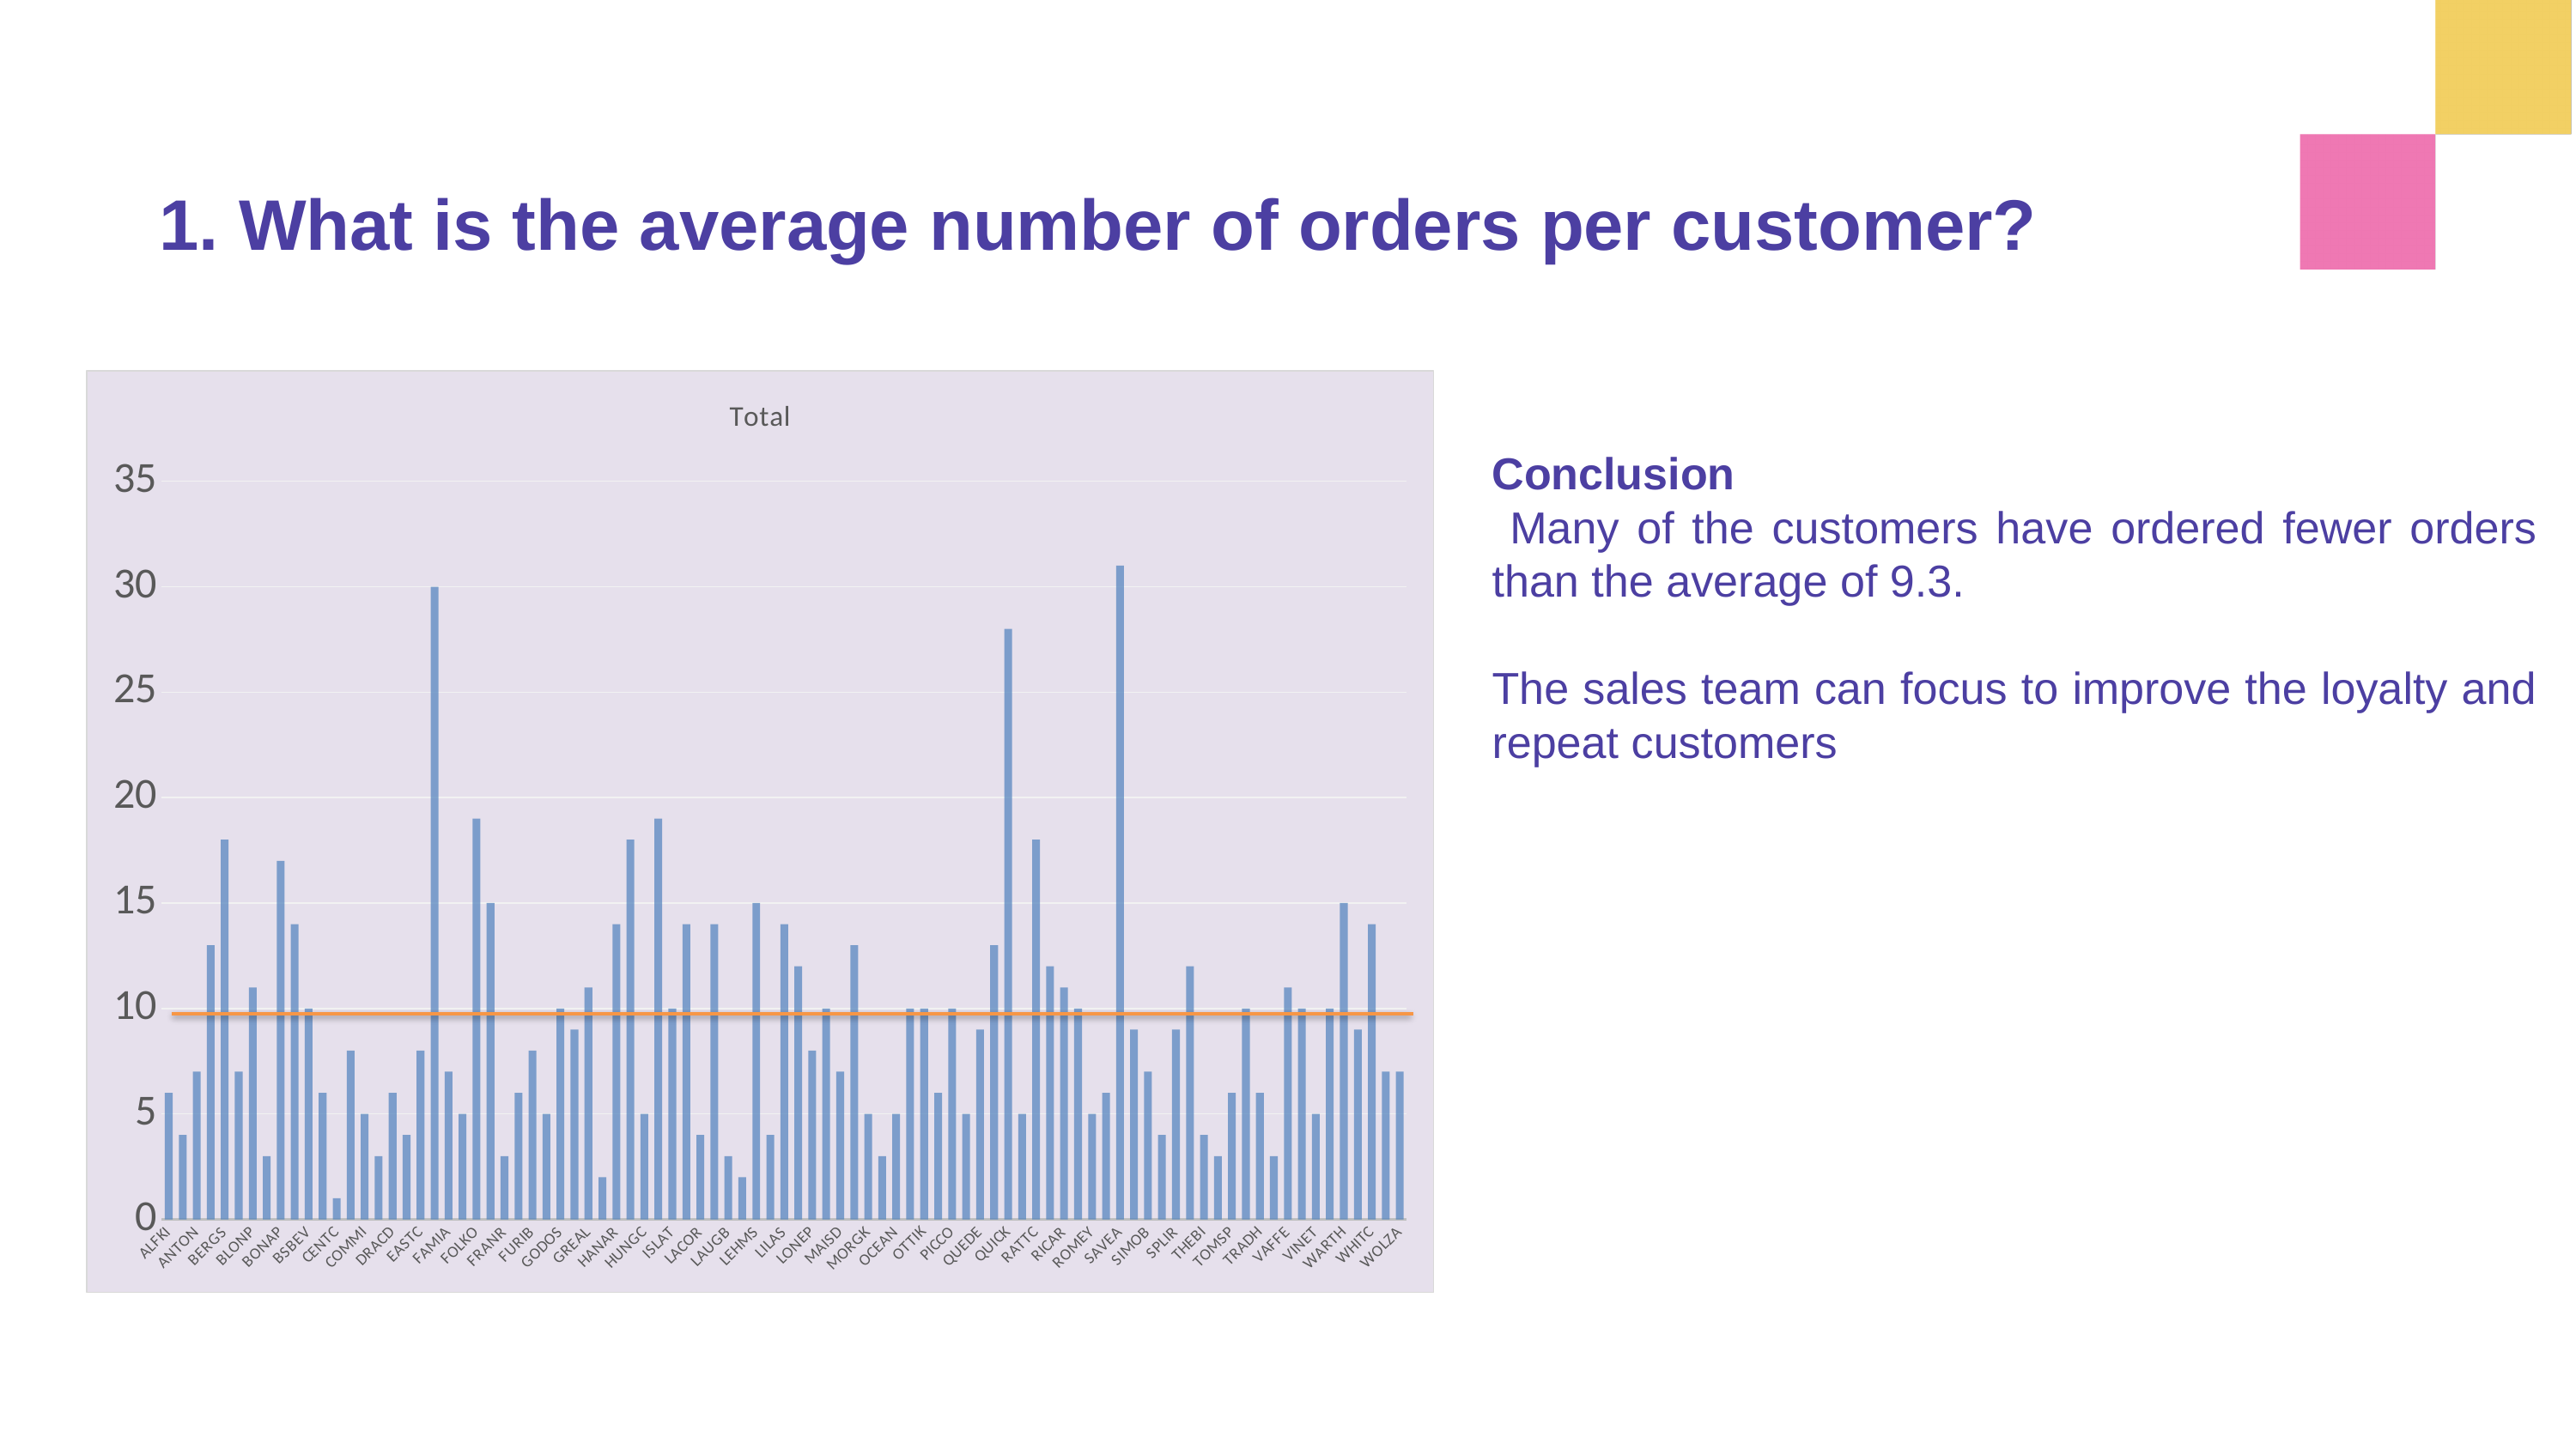

1. What is the average number of orders per customer?

### Chart:

| Category | Total |
|---|---|
| ALFKI | 6.0 |
| ANATR | 4.0 |
| ANTON | 7.0 |
| AROUT | 13.0 |
| BERGS | 18.0 |
| BLAUS | 7.0 |
| BLONP | 11.0 |
| BOLID | 3.0 |
| BONAP | 17.0 |
| BOTTM | 14.0 |
| BSBEV | 10.0 |
| CACTU | 6.0 |
| CENTC | 1.0 |
| CHOPS | 8.0 |
| COMMI | 5.0 |
| CONSH | 3.0 |
| DRACD | 6.0 |
| DUMON | 4.0 |
| EASTC | 8.0 |
| ERNSH | 30.0 |
| FAMIA | 7.0 |
| FOLIG | 5.0 |
| FOLKO | 19.0 |
| FRANK | 15.0 |
| FRANR | 3.0 |
| FRANS | 6.0 |
| FURIB | 8.0 |
| GALED | 5.0 |
| GODOS | 10.0 |
| GOURL | 9.0 |
| GREAL | 11.0 |
| GROSR | 2.0 |
| HANAR | 14.0 |
| HILAA | 18.0 |
| HUNGC | 5.0 |
| HUNGO | 19.0 |
| ISLAT | 10.0 |
| KOENE | 14.0 |
| LACOR | 4.0 |
| LAMAI | 14.0 |
| LAUGB | 3.0 |
| LAZYK | 2.0 |
| LEHMS | 15.0 |
| LETSS | 4.0 |
| LILAS | 14.0 |
| LINOD | 12.0 |
| LONEP | 8.0 |
| MAGAA | 10.0 |
| MAISD | 7.0 |
| MEREP | 13.0 |
| MORGK | 5.0 |
| NORTS | 3.0 |
| OCEAN | 5.0 |
| OLDWO | 10.0 |
| OTTIK | 10.0 |
| PERIC | 6.0 |
| PICCO | 10.0 |
| PRINI | 5.0 |
| QUEDE | 9.0 |
| QUEEN | 13.0 |
| QUICK | 28.0 |
| RANCH | 5.0 |
| RATTC | 18.0 |
| REGGC | 12.0 |
| RICAR | 11.0 |
| RICSU | 10.0 |
| ROMEY | 5.0 |
| SANTG | 6.0 |
| SAVEA | 31.0 |
| SEVES | 9.0 |
| SIMOB | 7.0 |
| SPECD | 4.0 |
| SPLIR | 9.0 |
| SUPRD | 12.0 |
| THEBI | 4.0 |
| THECR | 3.0 |
| TOMSP | 6.0 |
| TORTU | 10.0 |
| TRADH | 6.0 |
| TRAIH | 3.0 |
| VAFFE | 11.0 |
| VICTE | 10.0 |
| VINET | 5.0 |
| WANDK | 10.0 |
| WARTH | 15.0 |
| WELLI | 9.0 |
| WHITC | 14.0 |
| WILMK | 7.0 |
| WOLZA | 7.0 |
Conclusion
 Many of the customers have ordered fewer orders than the average of 9.3.

The sales team can focus to improve the loyalty and repeat customers